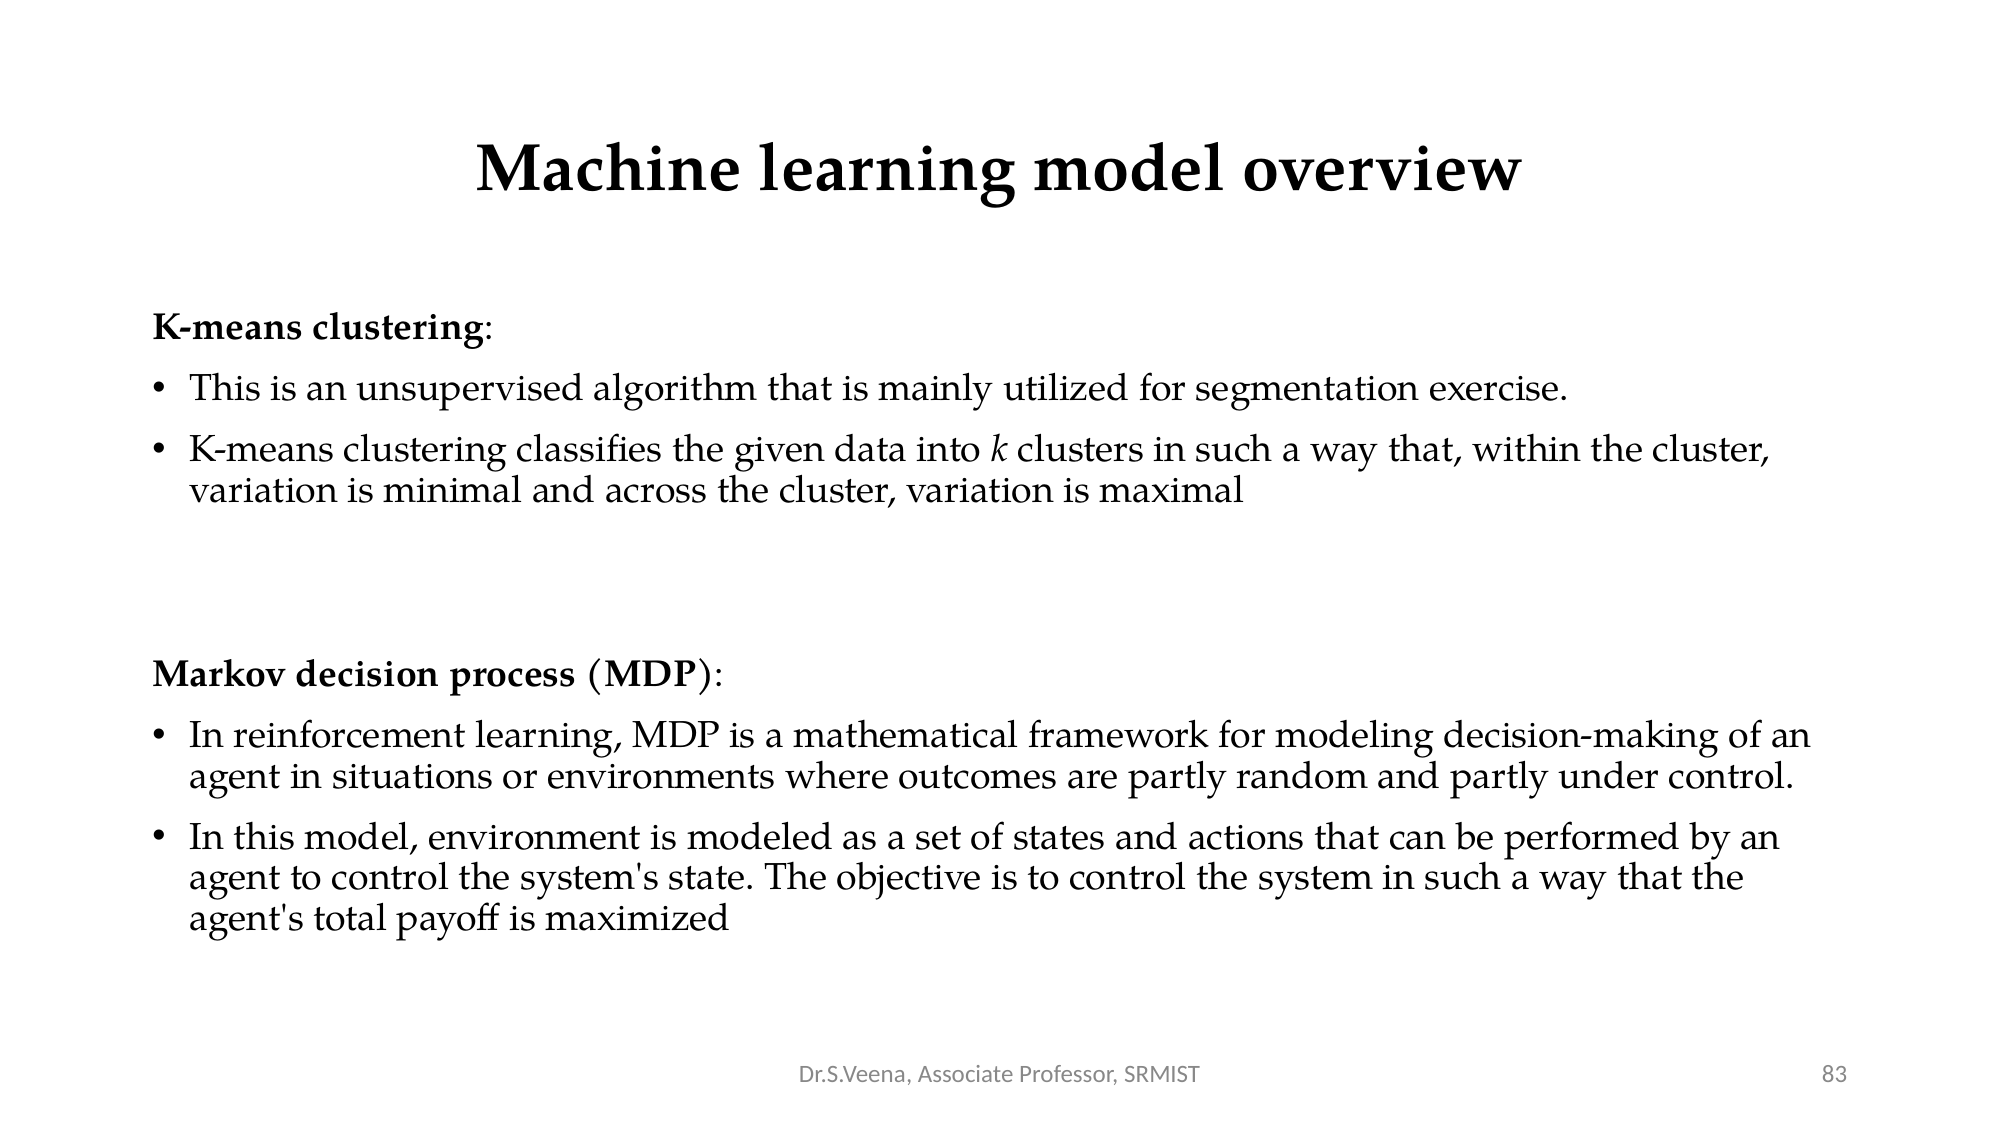

# Machine learning model overview
K-means clustering:
This is an unsupervised algorithm that is mainly utilized for segmentation exercise.
K-means clustering classifies the given data into k clusters in such a way that, within the cluster, variation is minimal and across the cluster, variation is maximal

Markov decision process (MDP):
In reinforcement learning, MDP is a mathematical framework for modeling decision-making of an agent in situations or environments where outcomes are partly random and partly under control.
In this model, environment is modeled as a set of states and actions that can be performed by an agent to control the system's state. The objective is to control the system in such a way that the agent's total payoff is maximized
Dr.S.Veena, Associate Professor, SRMIST
83